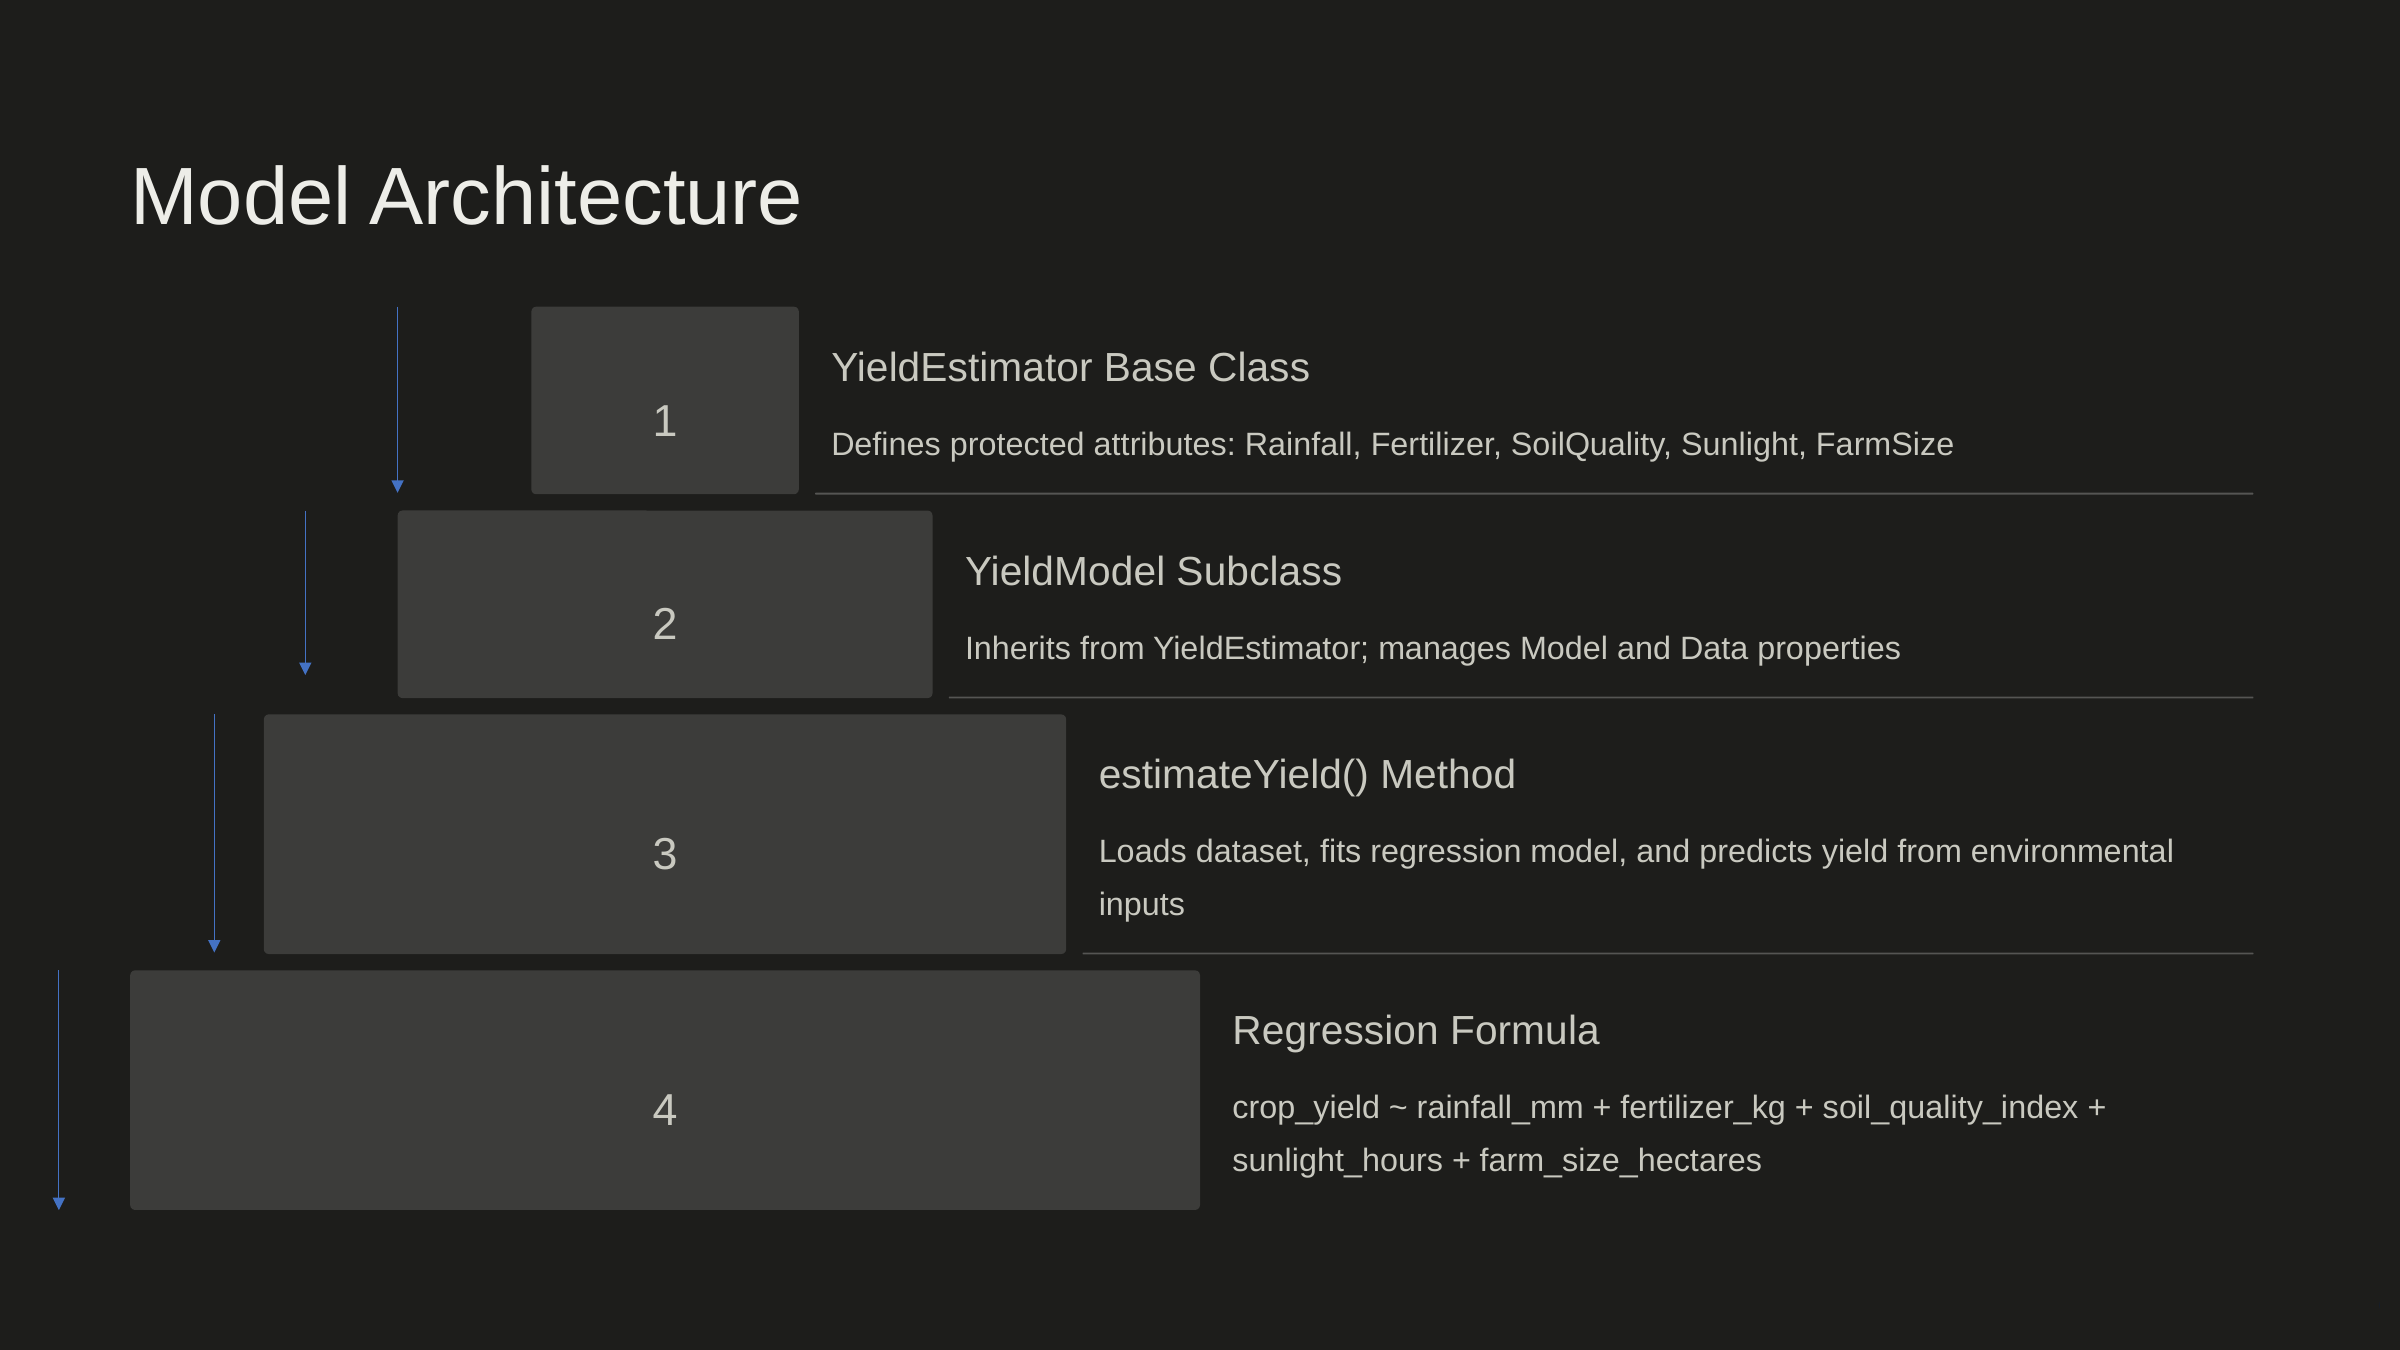

Model Architecture

YieldEstimator Base Class
1
Defines protected attributes: Rainfall, Fertilizer, SoilQuality, Sunlight, FarmSize

YieldModel Subclass
2
Inherits from YieldEstimator; manages Model and Data properties

estimateYield() Method
3
Loads dataset, fits regression model, and predicts yield from environmental inputs

Regression Formula
4
crop_yield ~ rainfall_mm + fertilizer_kg + soil_quality_index + sunlight_hours + farm_size_hectares